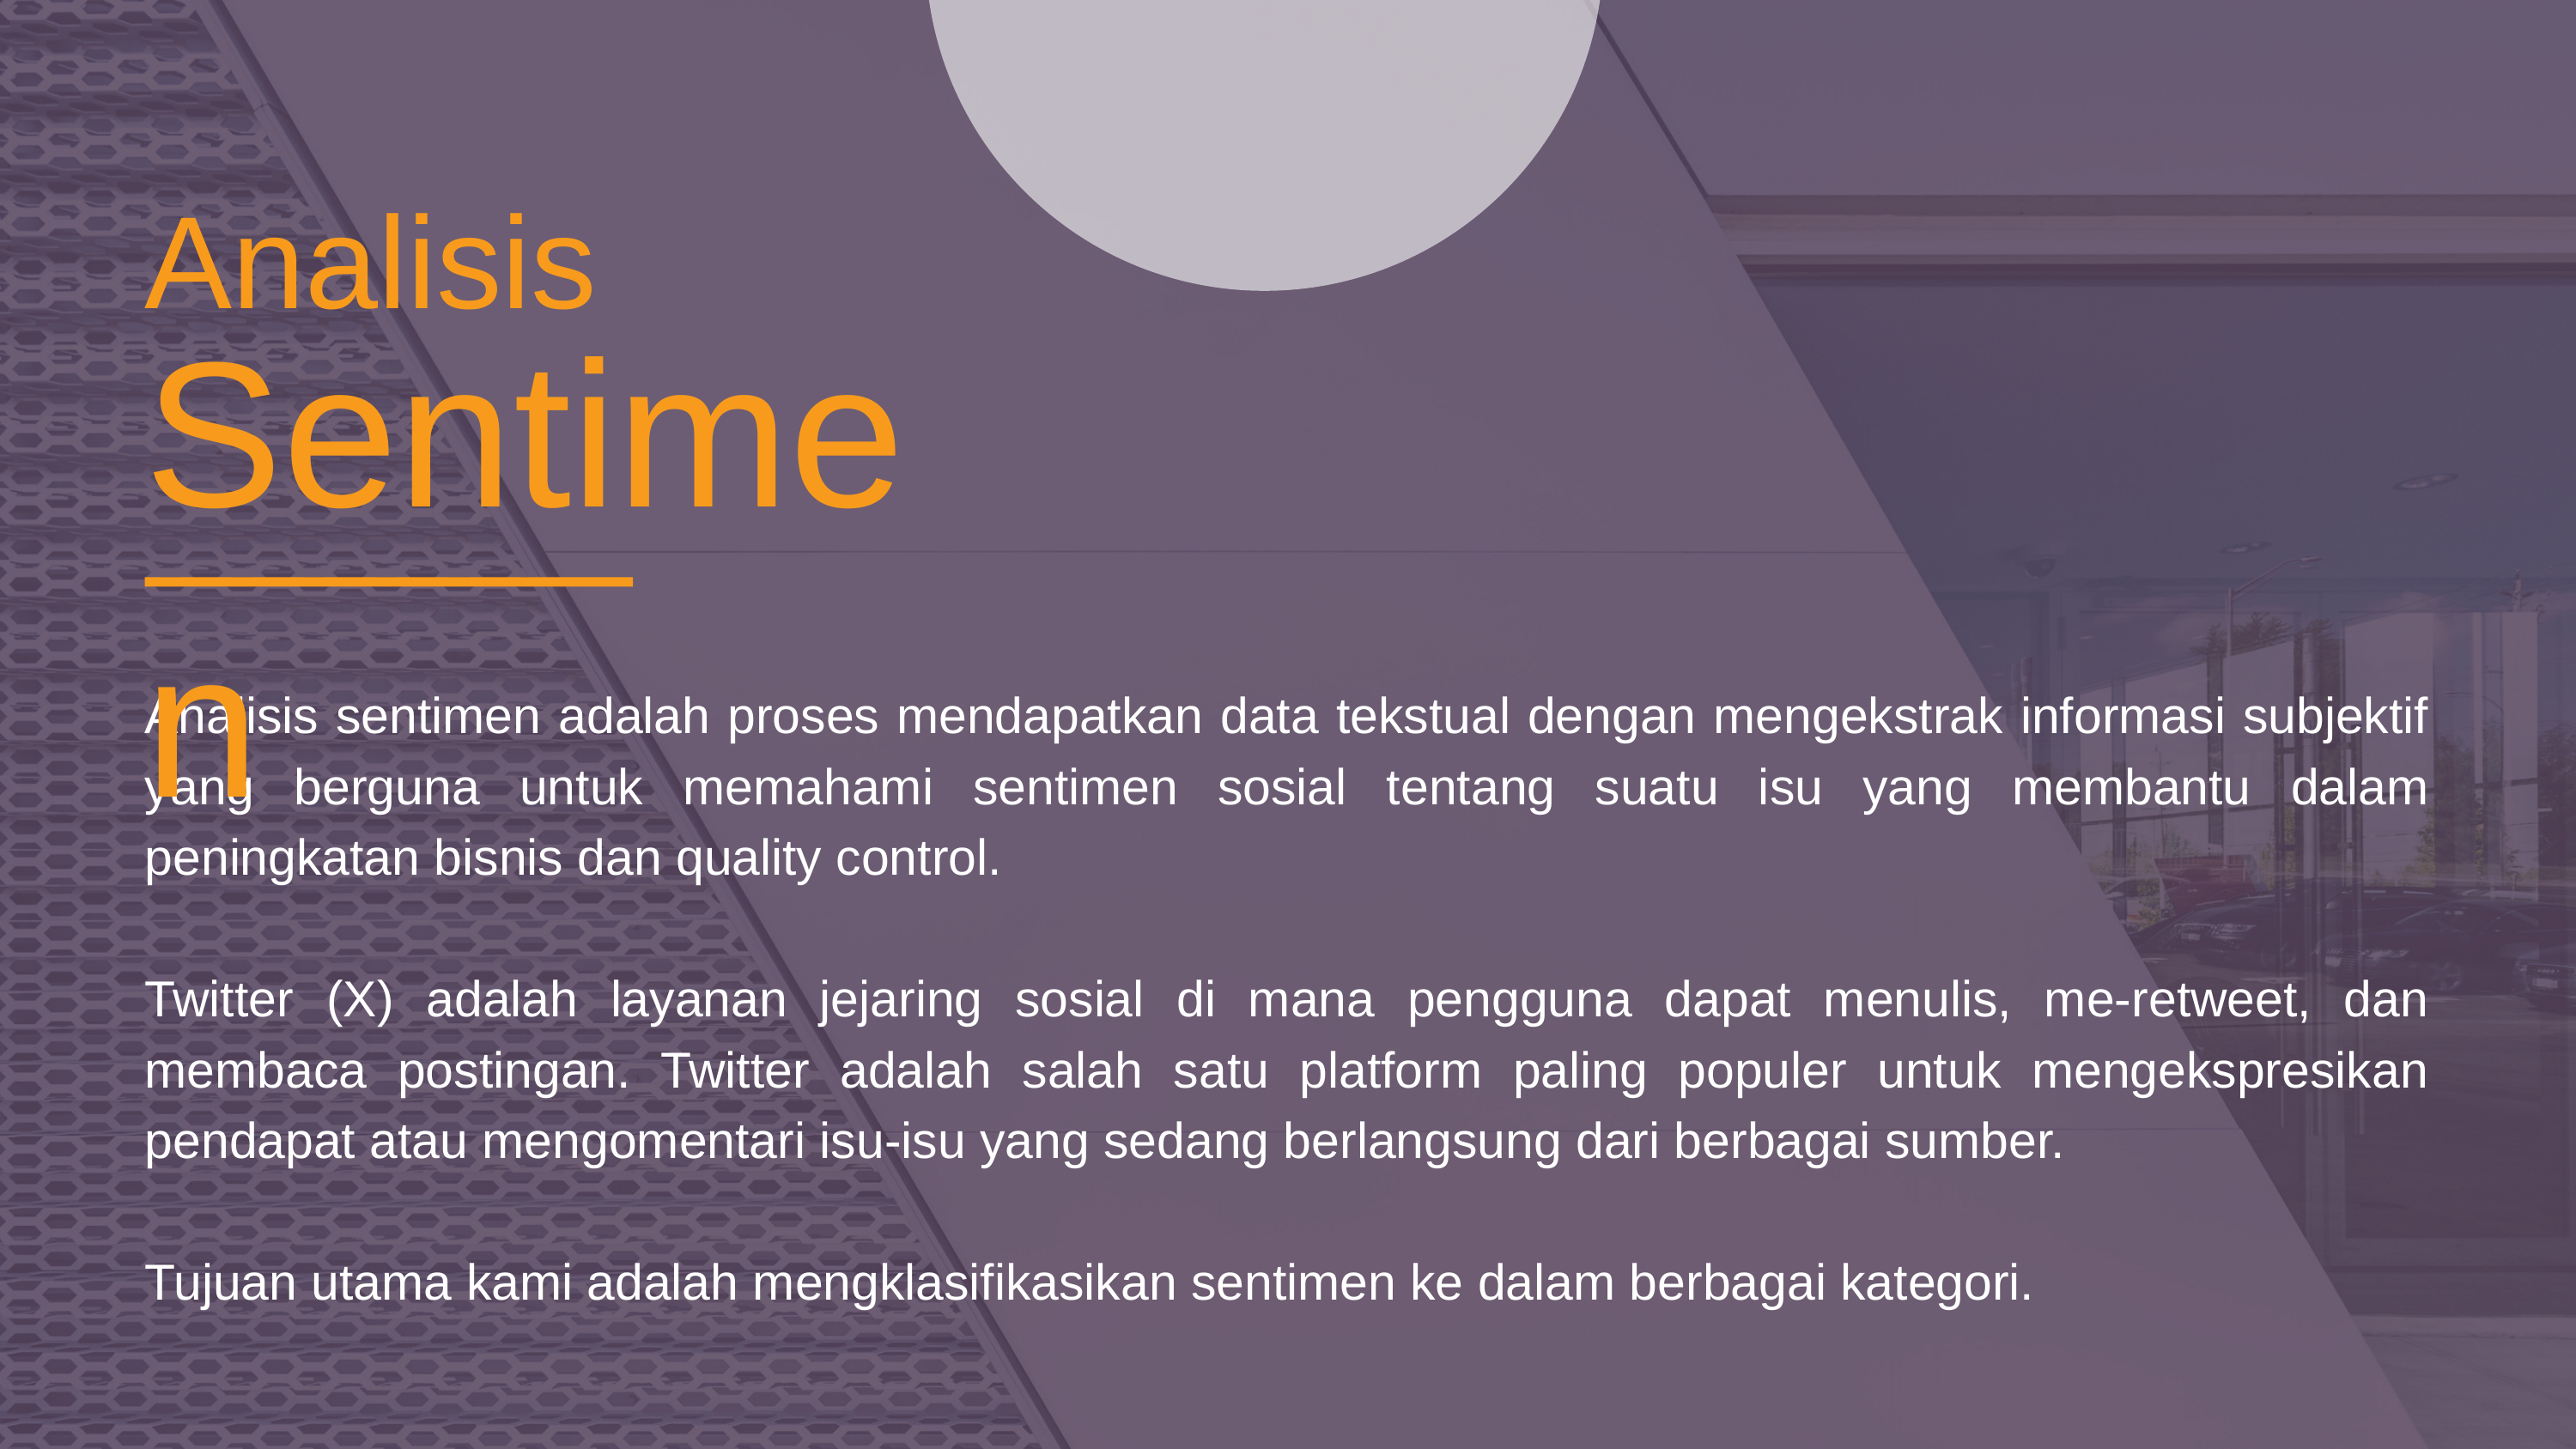

Analisis
Sentimen

Analisis sentimen adalah proses mendapatkan data tekstual dengan mengekstrak informasi subjektif yang berguna untuk memahami sentimen sosial tentang suatu isu yang membantu dalam peningkatan bisnis dan quality control.

Twitter (X) adalah layanan jejaring sosial di mana pengguna dapat menulis, me-retweet, dan membaca postingan. Twitter adalah salah satu platform paling populer untuk mengekspresikan pendapat atau mengomentari isu-isu yang sedang berlangsung dari berbagai sumber.

Tujuan utama kami adalah mengklasifikasikan sentimen ke dalam berbagai kategori.